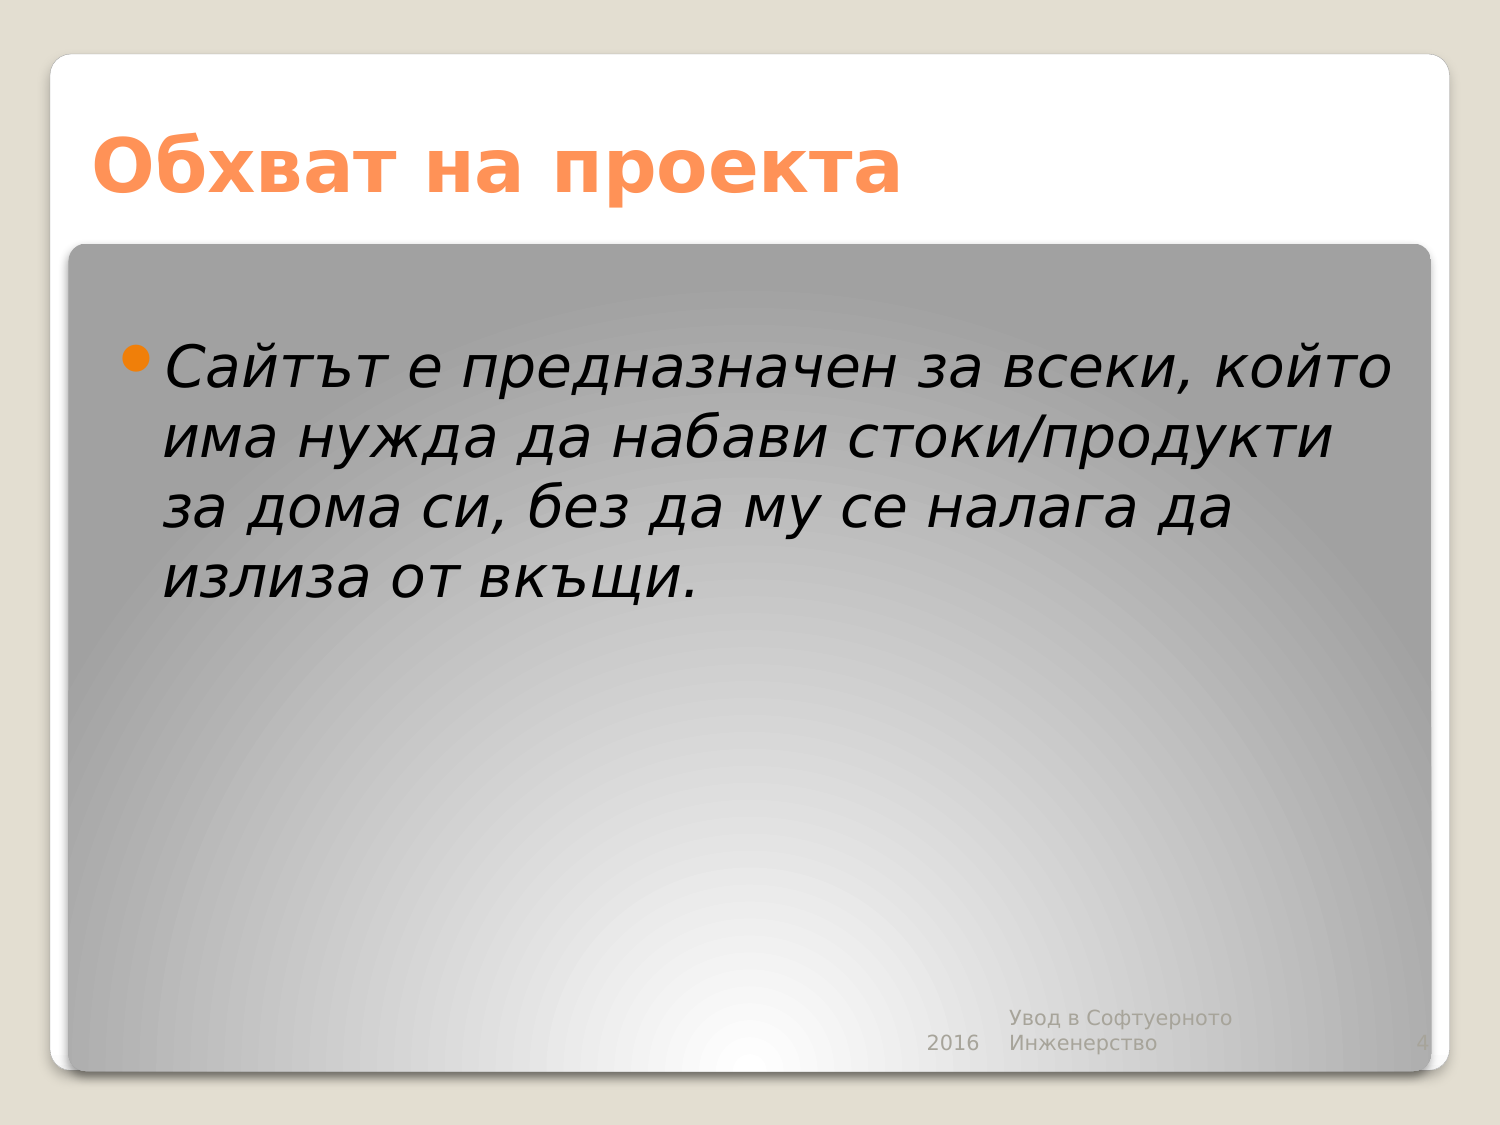

# Обхват на проекта
Сайтът е предназначен за всеки, който има нужда да набави стоки/продукти за дома си, без да му се налага да излиза от вкъщи.
2016
Увод в Софтуерното Инженерство
4